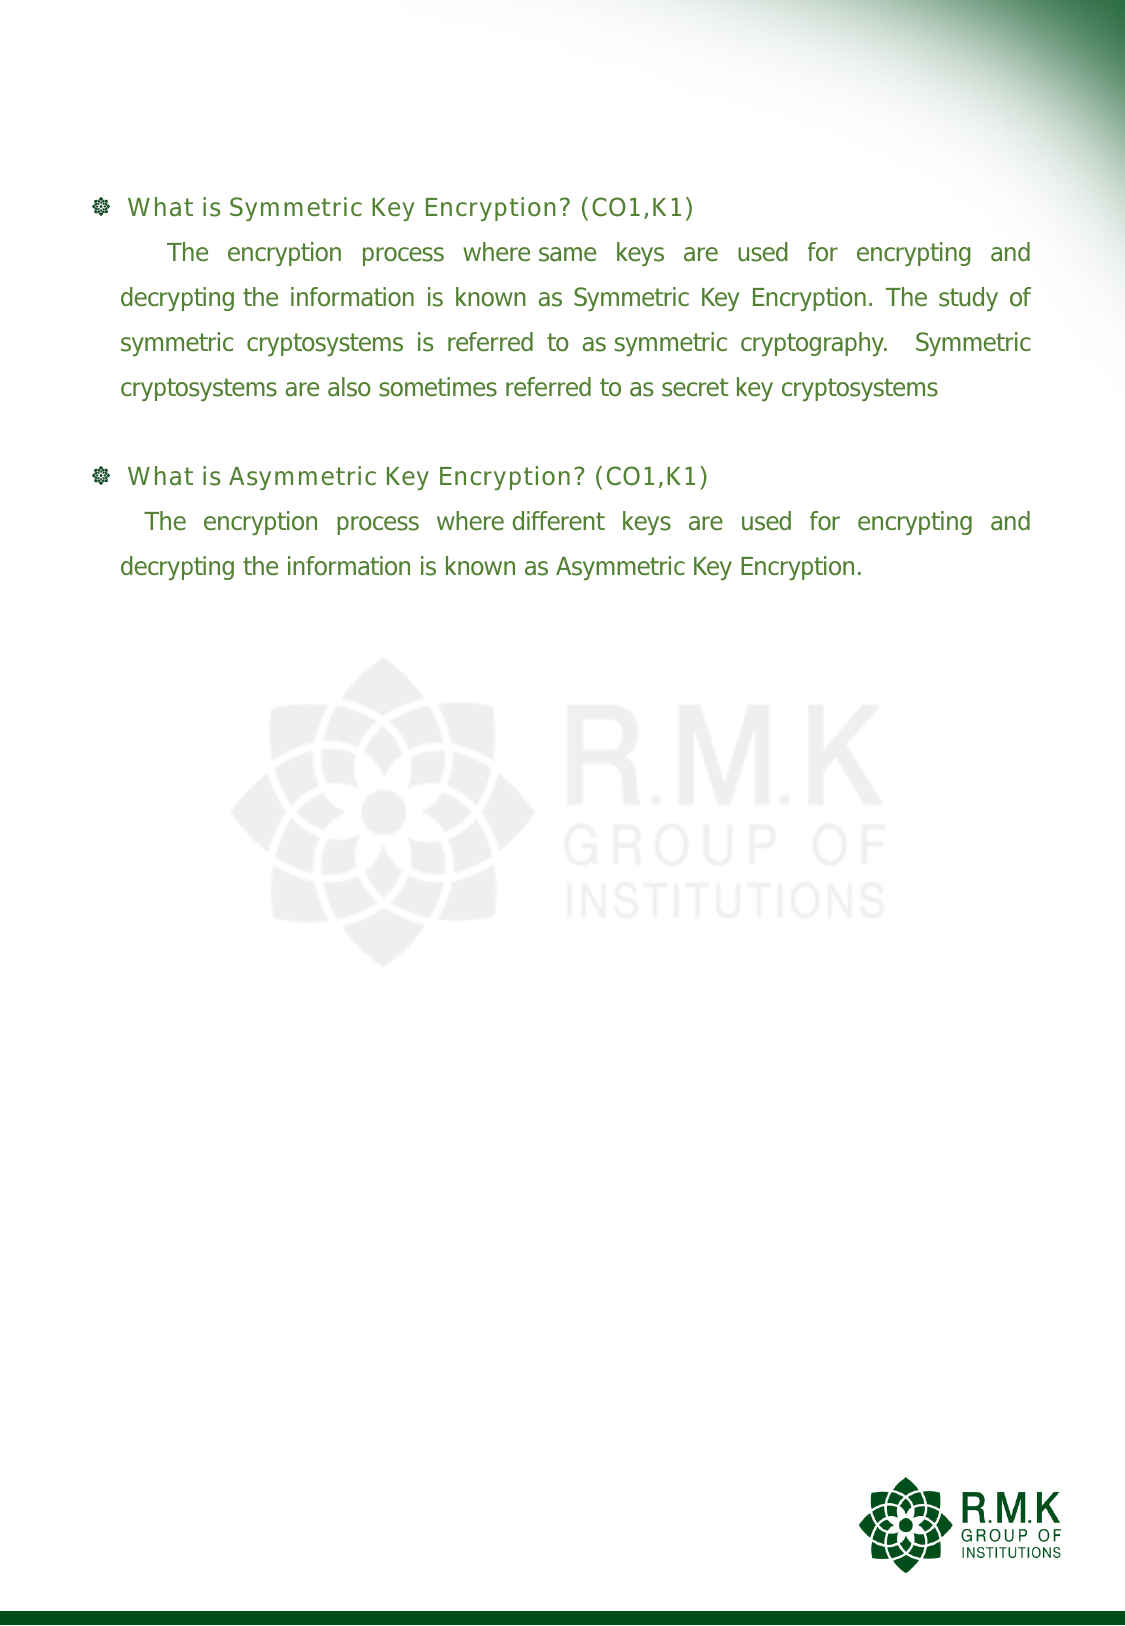

#
 What is Symmetric Key Encryption? (CO1,K1)
    The encryption process where same keys are used for encrypting and decrypting the information is known as Symmetric Key Encryption. The study of symmetric cryptosystems is referred to as symmetric cryptography.  Symmetric cryptosystems are also sometimes referred to as secret key cryptosystems

 What is Asymmetric Key Encryption? (CO1,K1)
   The encryption process where different keys are used for encrypting and decrypting the information is known as Asymmetric Key Encryption.